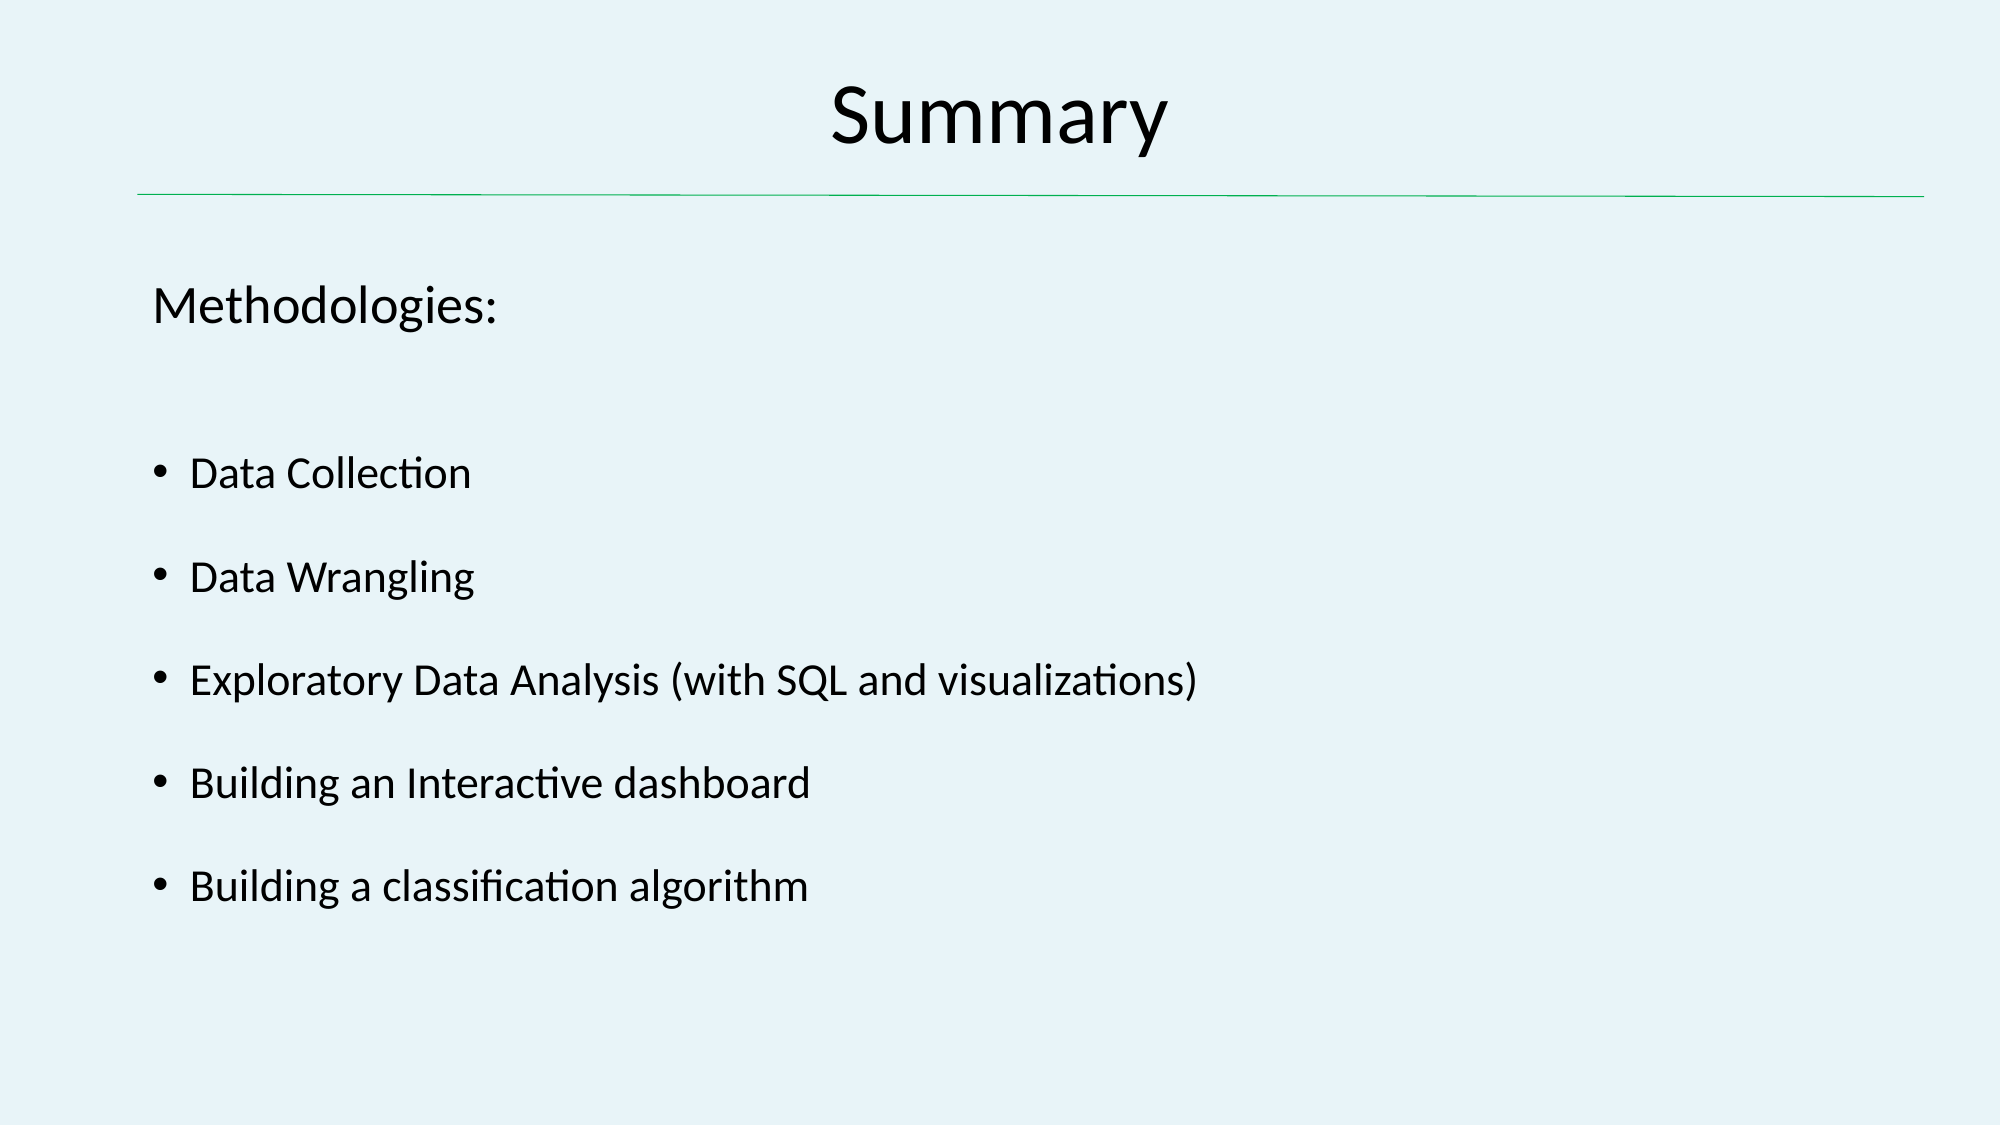

# Summary

Methodologies:

Data Collection
Data Wrangling
Exploratory Data Analysis (with SQL and visualizations)
Building an Interactive dashboard
Building a classification algorithm